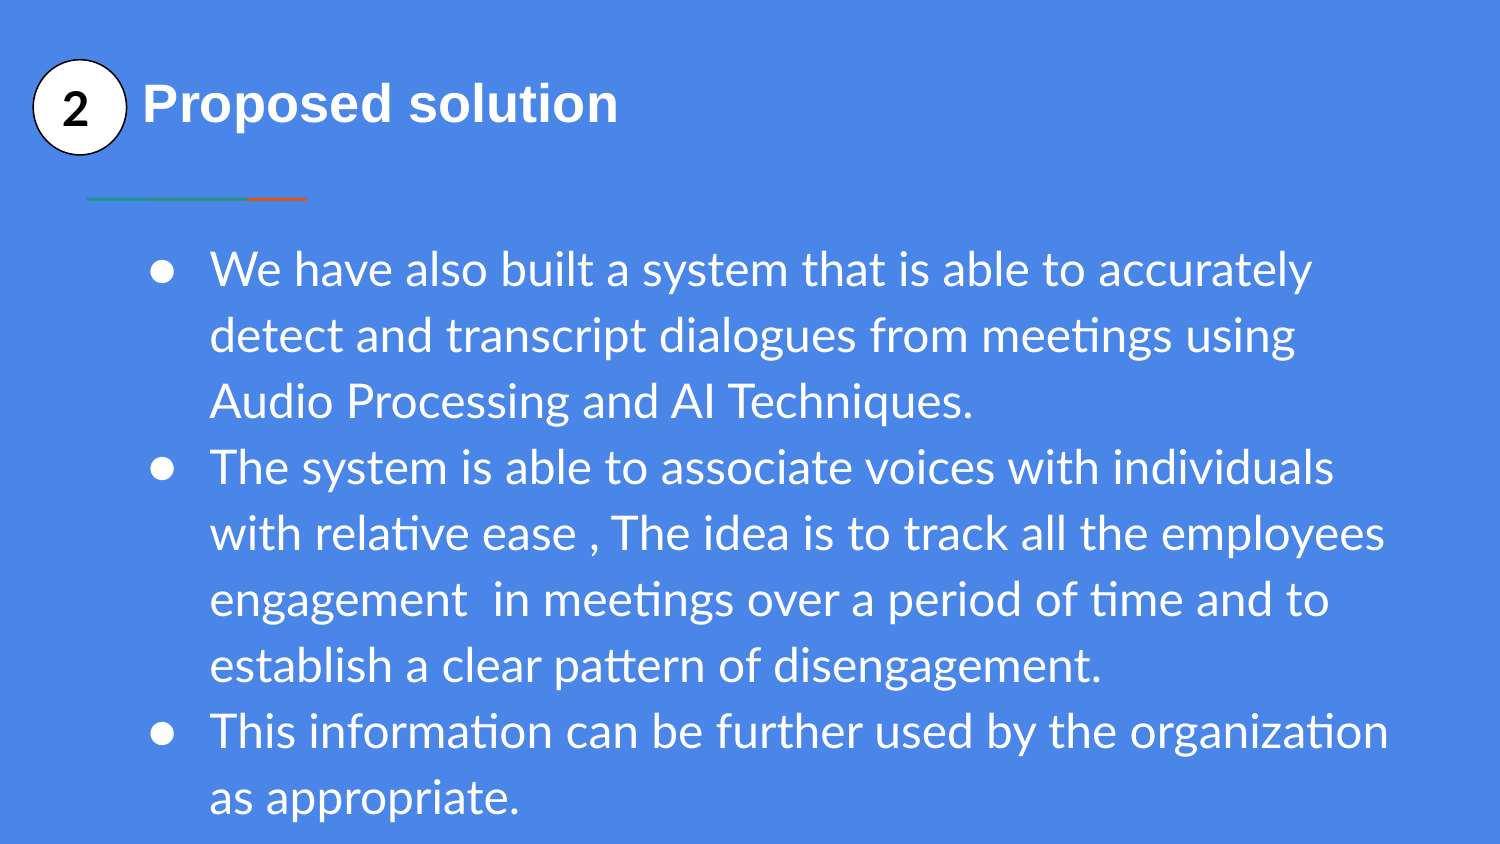

# Proposed solution
2
We have also built a system that is able to accurately detect and transcript dialogues from meetings using Audio Processing and AI Techniques.
The system is able to associate voices with individuals with relative ease , The idea is to track all the employees engagement  in meetings over a period of time and to establish a clear pattern of disengagement.
This information can be further used by the organization as appropriate.